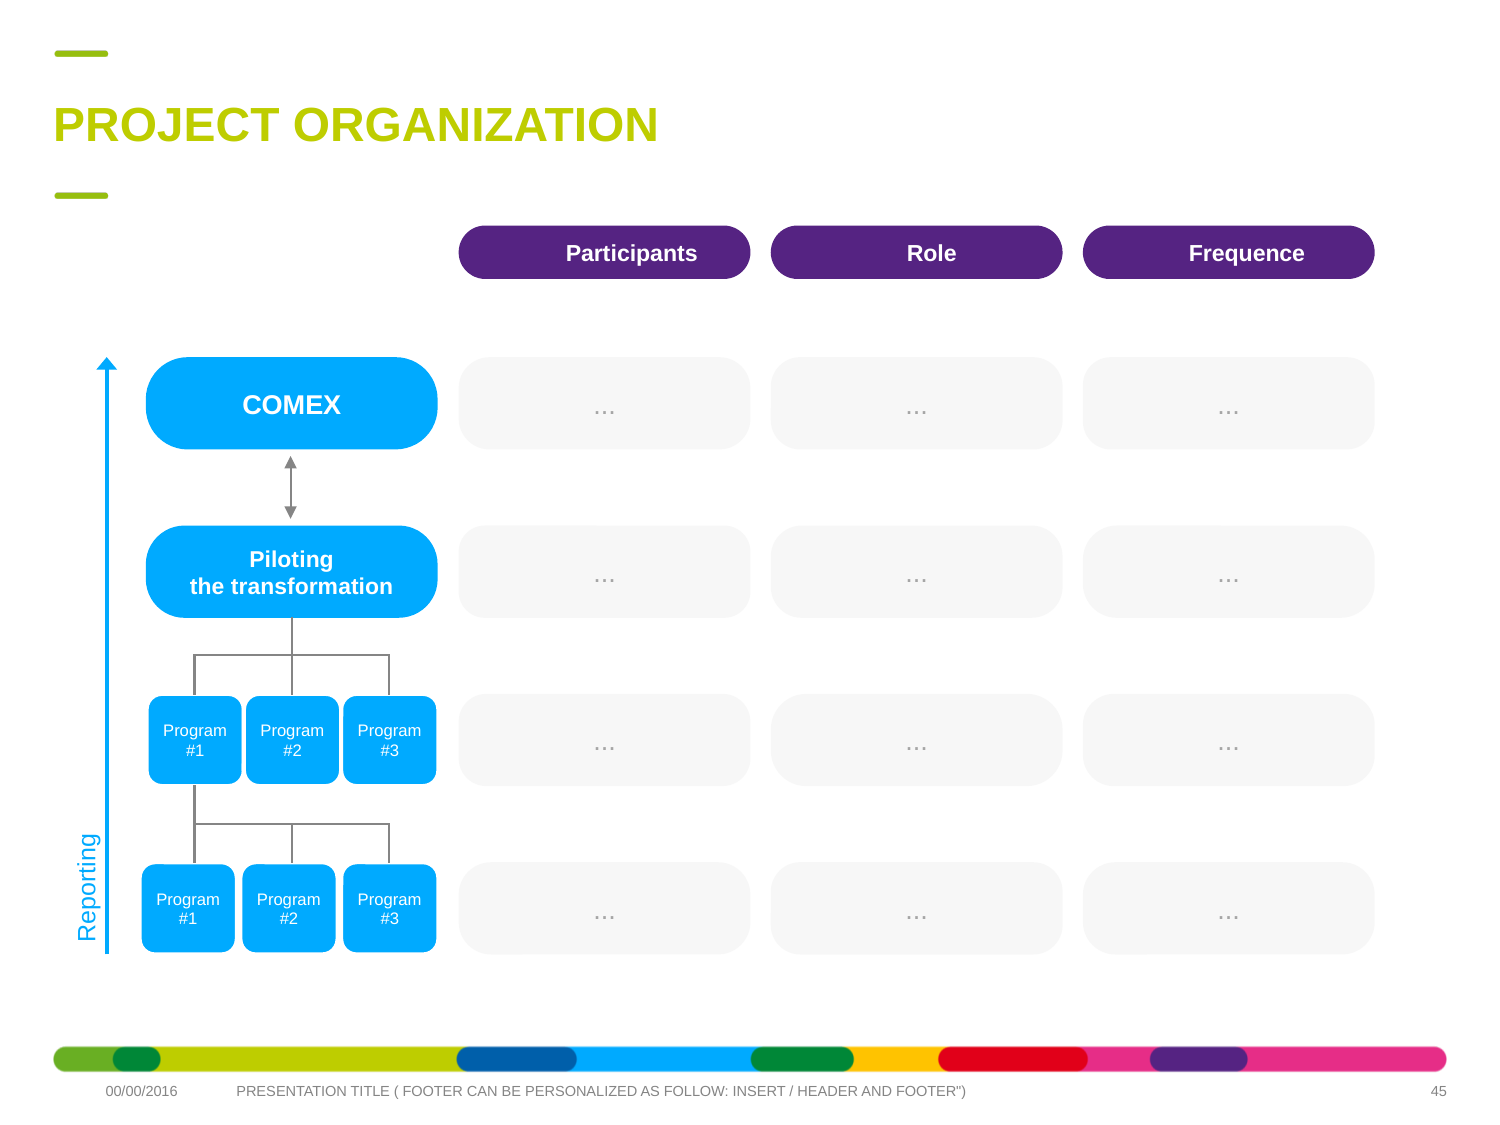

# PROJECT ORGANIZATION
Participants
Role
Frequence
COMEX
...
...
...
Piloting
the transformation
...
...
...

Program
#1
Program
#2
Program
#3
...
...
...

Program
#1
Program
#2
Program
#3
...
...
...
Reporting
45
00/00/2016
PRESENTATION TITLE ( FOOTER CAN BE PERSONALIZED AS FOLLOW: INSERT / HEADER AND FOOTER")